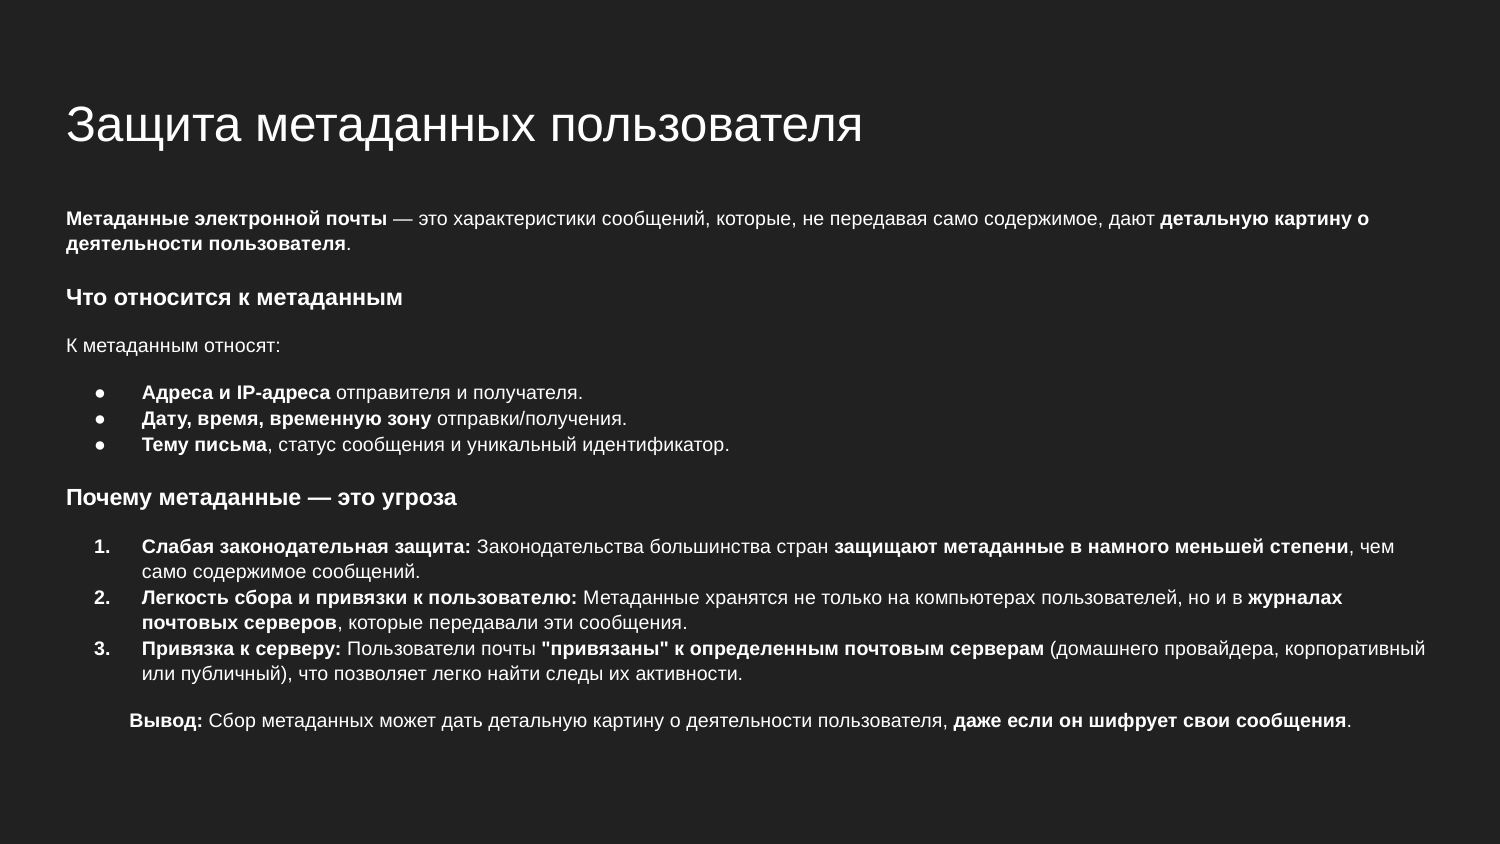

# Защита метаданных пользователя
Метаданные электронной почты — это характеристики сообщений, которые, не передавая само содержимое, дают детальную картину о деятельности пользователя.
Что относится к метаданным
К метаданным относят:
Адреса и IP-адреса отправителя и получателя.
Дату, время, временную зону отправки/получения.
Тему письма, статус сообщения и уникальный идентификатор.
Почему метаданные — это угроза
Слабая законодательная защита: Законодательства большинства стран защищают метаданные в намного меньшей степени, чем само содержимое сообщений.
Легкость сбора и привязки к пользователю: Метаданные хранятся не только на компьютерах пользователей, но и в журналах почтовых серверов, которые передавали эти сообщения.
Привязка к серверу: Пользователи почты "привязаны" к определенным почтовым серверам (домашнего провайдера, корпоративный или публичный), что позволяет легко найти следы их активности.
Вывод: Сбор метаданных может дать детальную картину о деятельности пользователя, даже если он шифрует свои сообщения.